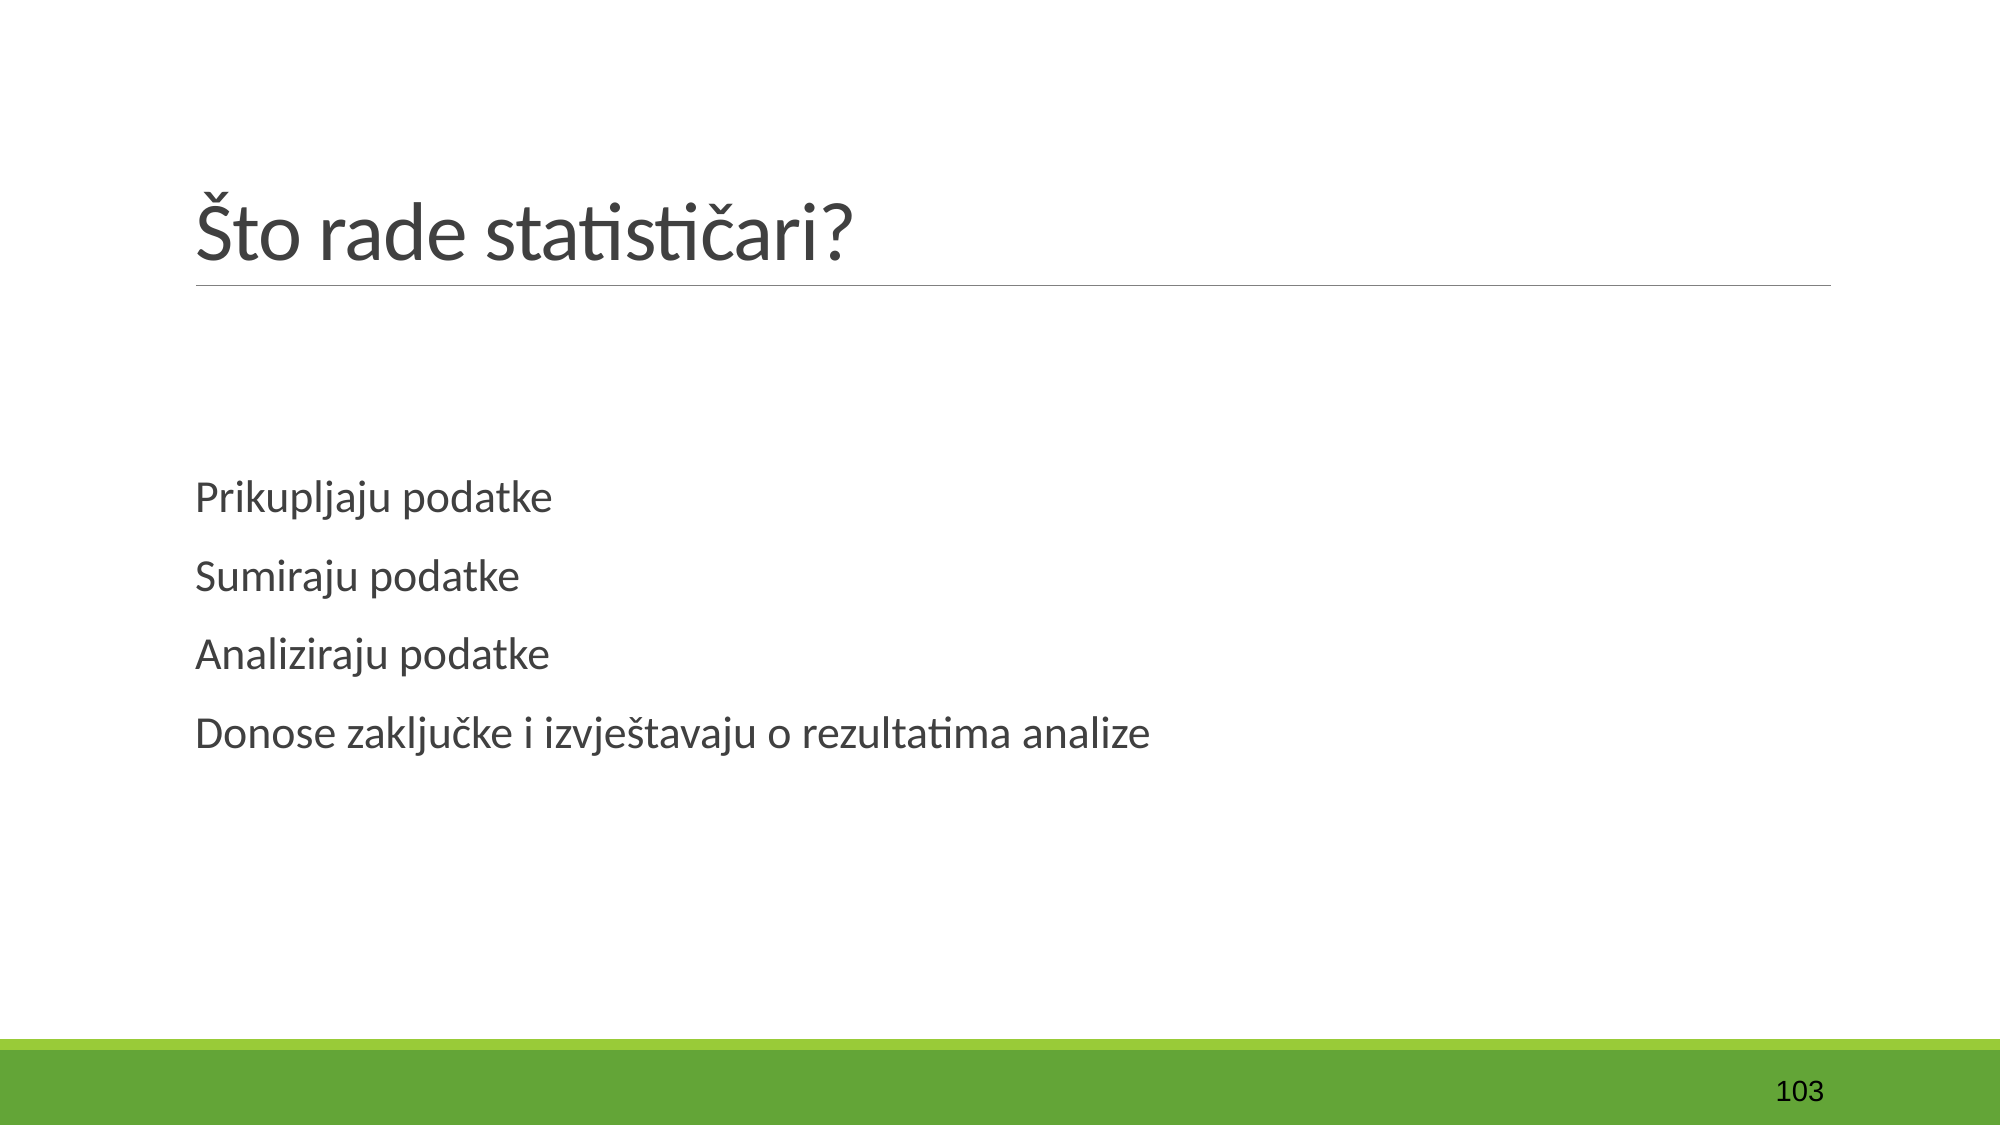

# Što rade statističari?

Prikupljaju podatke
Sumiraju podatke
Analiziraju podatke
Donose zaključke i izvještavaju o rezultatima analize

103